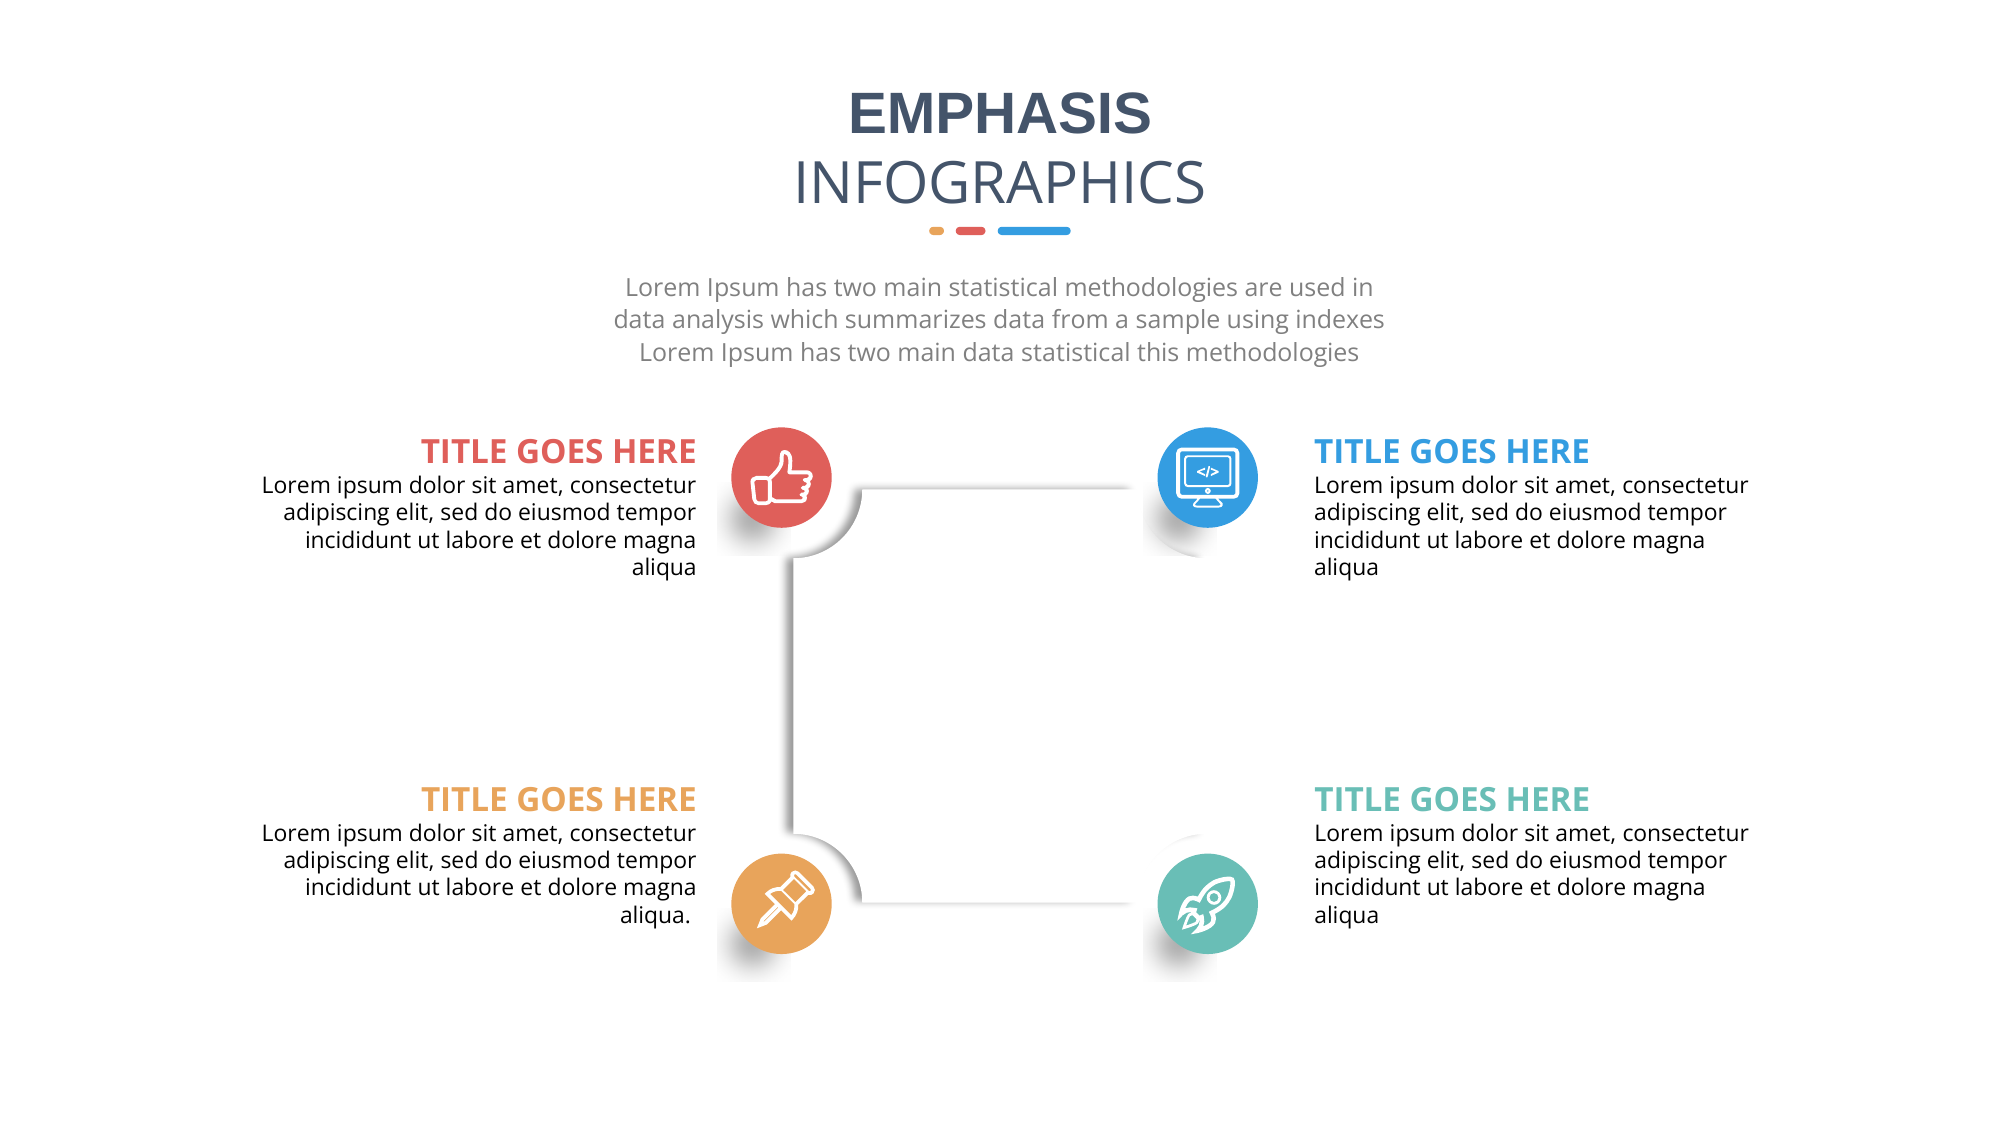

EMPHASIS
INFOGRAPHICS

Lorem Ipsum has two main statistical methodologies are used in data analysis which summarizes data from a sample using indexes Lorem Ipsum has two main data statistical this methodologies

TITLE GOES HERE
Lorem ipsum dolor sit amet, consectetur adipiscing elit, sed do eiusmod tempor incididunt ut labore et dolore magna aliqua
TITLE GOES HERE
Lorem ipsum dolor sit amet, consectetur adipiscing elit, sed do eiusmod tempor incididunt ut labore et dolore magna aliqua

TITLE GOES HERE
Lorem ipsum dolor sit amet, consectetur adipiscing elit, sed do eiusmod tempor incididunt ut labore et dolore magna aliqua.
TITLE GOES HERE
Lorem ipsum dolor sit amet, consectetur adipiscing elit, sed do eiusmod tempor incididunt ut labore et dolore magna aliqua